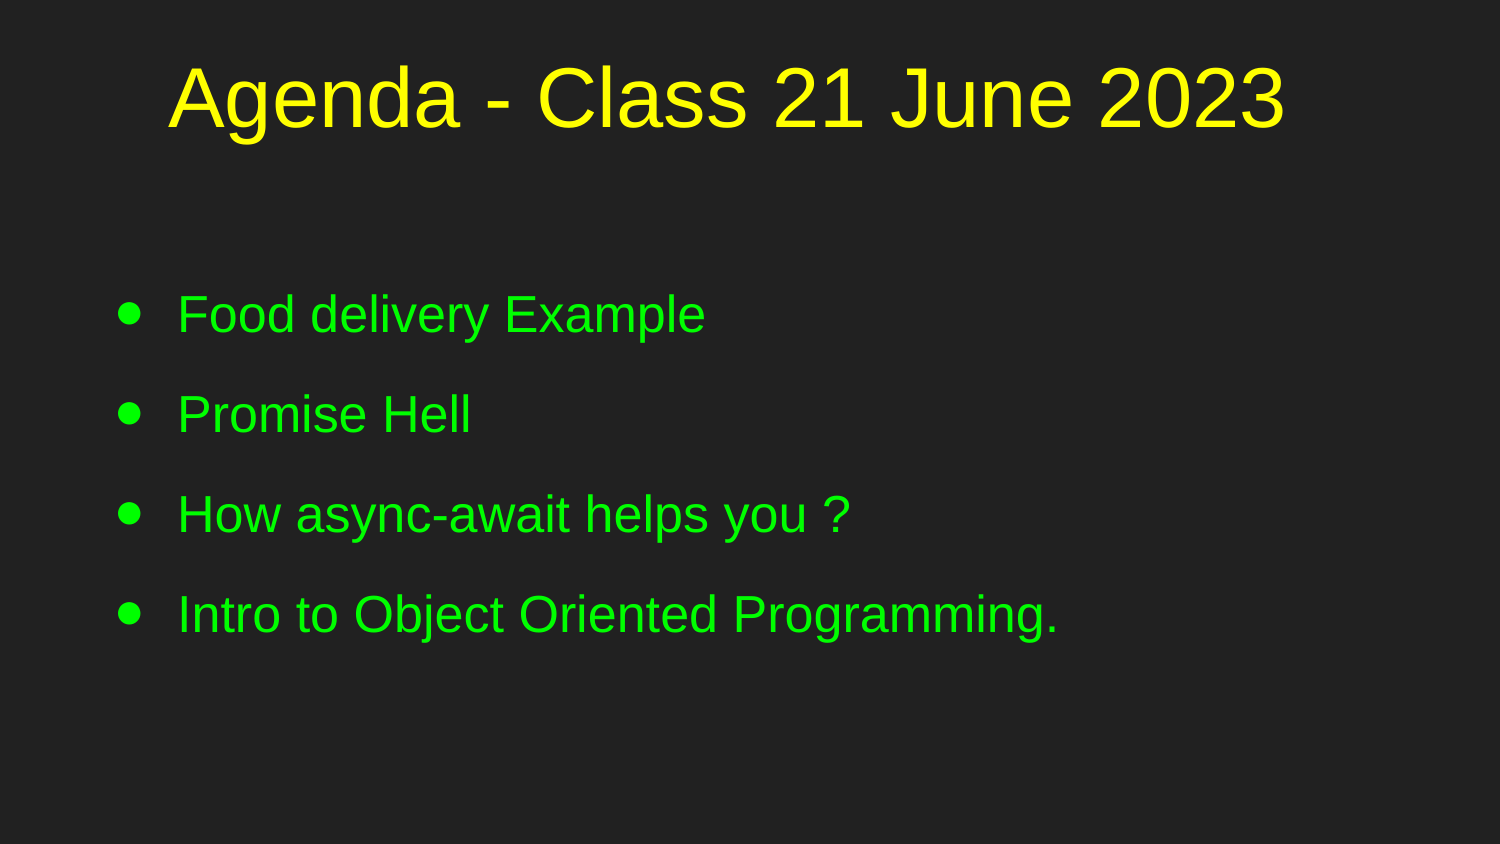

# Agenda - Class 21 June 2023

Food delivery Example

Promise Hell

How async-await helps you ?

Intro to Object Oriented Programming.